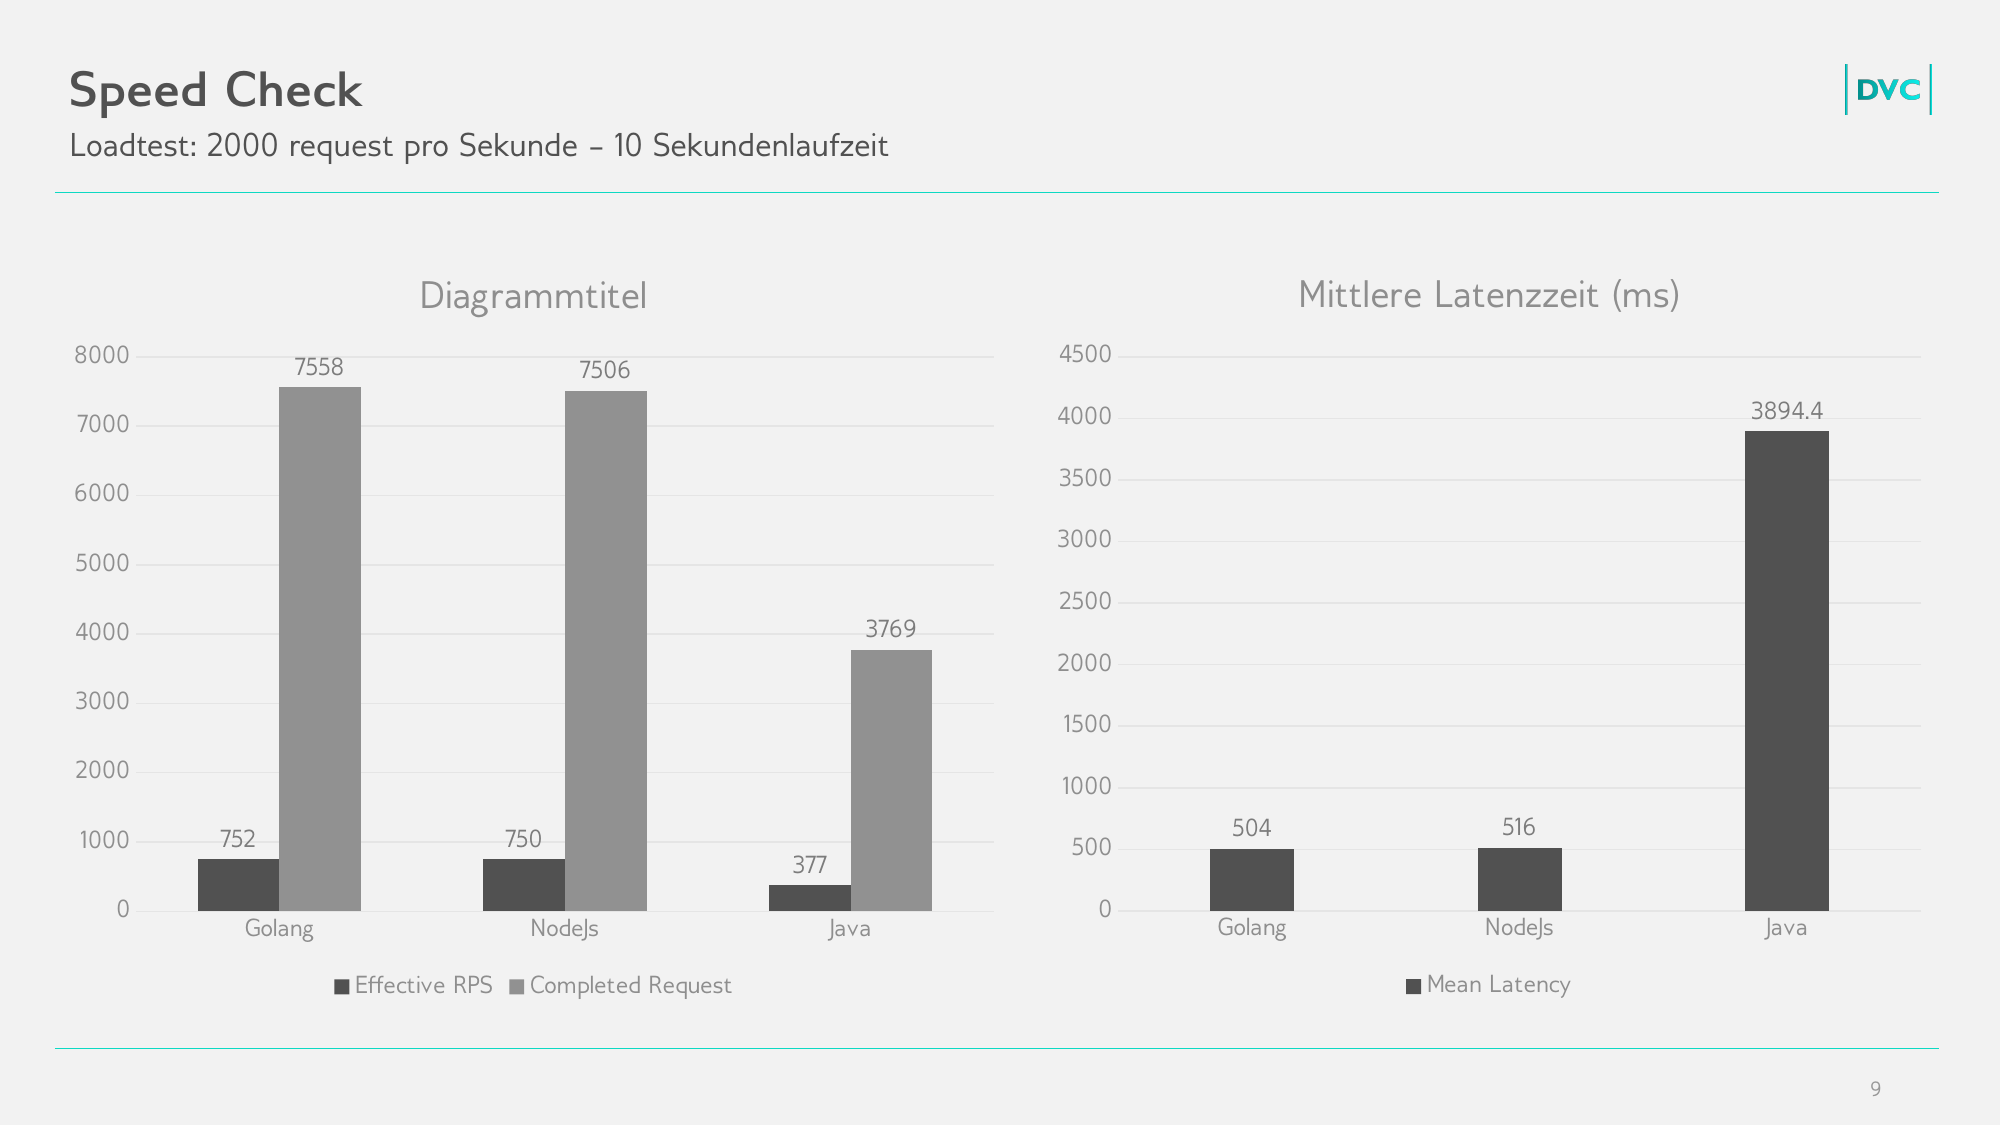

# Speed Check
Loadtest: 2000 request pro Sekunde – 10 Sekundenlaufzeit

### Chart: Diagrammtitel

| Category | Effective RPS | Completed Request |
|---|---|---|
| Golang | 752.0 | 7558.0 |
| NodeJs | 750.0 | 7506.0 |
| Java | 377.0 | 3769.0 |

### Chart: Mittlere Latenzzeit (ms)

| Category | Mean Latency |
|---|---|
| Golang | 504.0 |
| NodeJs | 516.0 |
| Java | 3894.4 |
9